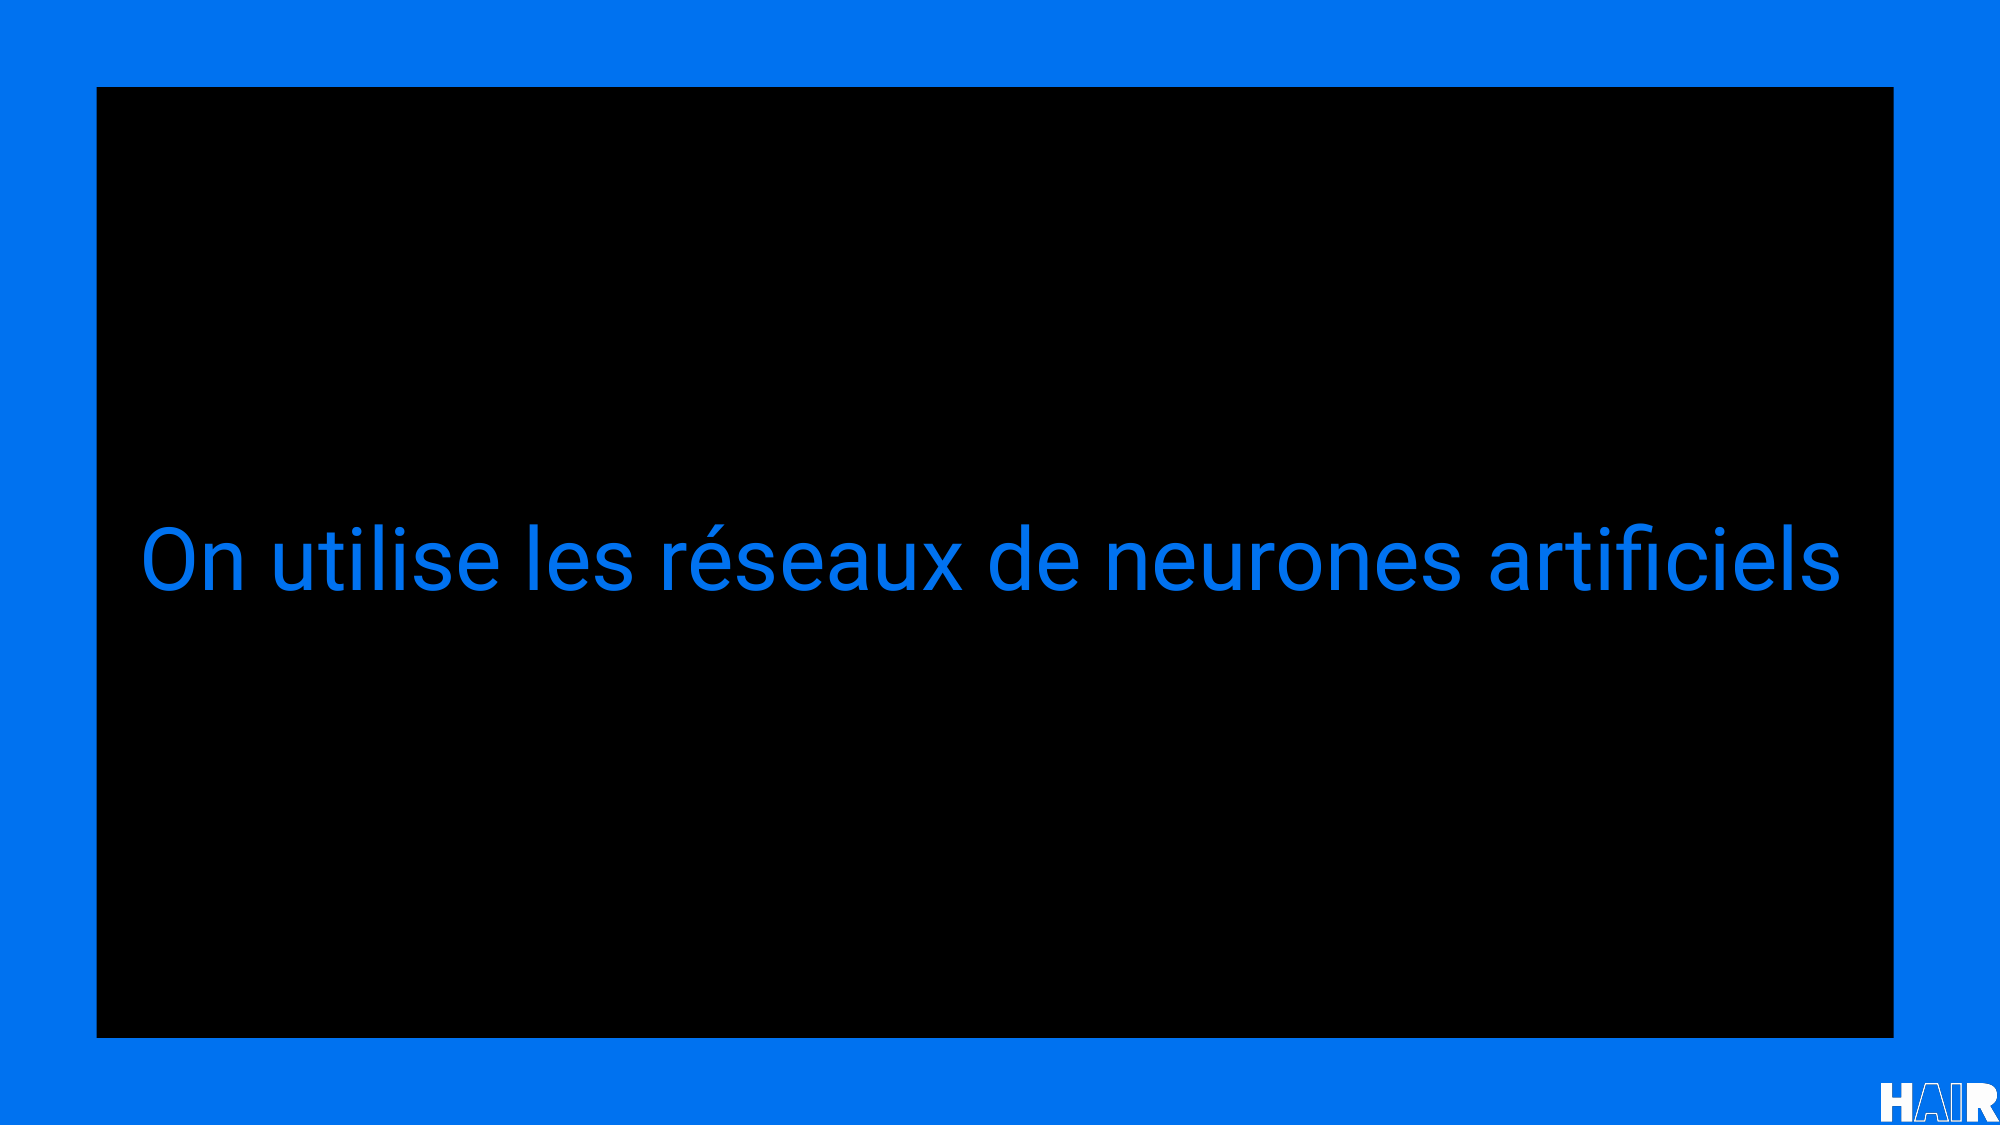

On utilise les réseaux de neurones artificiels